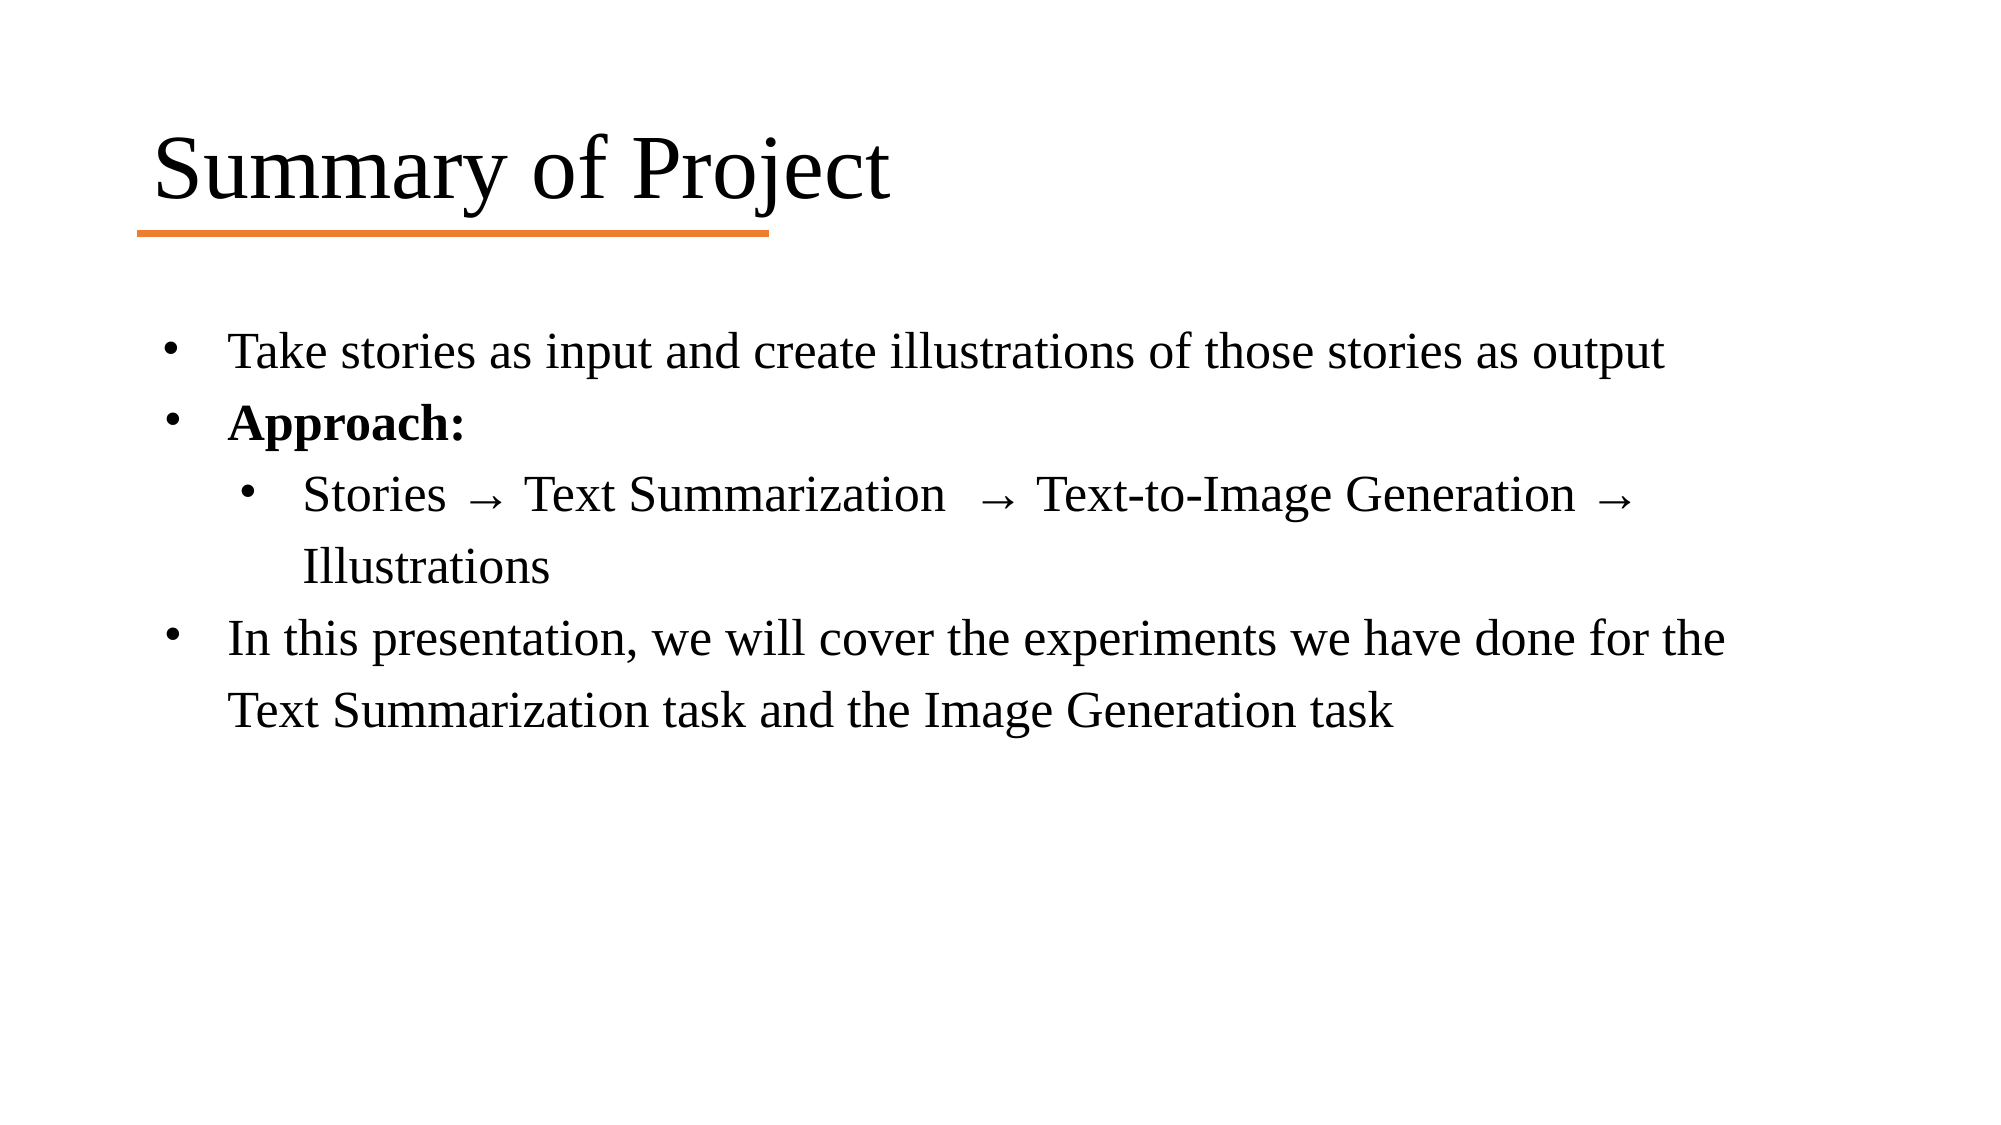

# Summary of Project
Take stories as input and create illustrations of those stories as output
Approach:
Stories → Text Summarization  → Text-to-Image Generation → Illustrations
In this presentation, we will cover the experiments we have done for the Text Summarization task and the Image Generation task